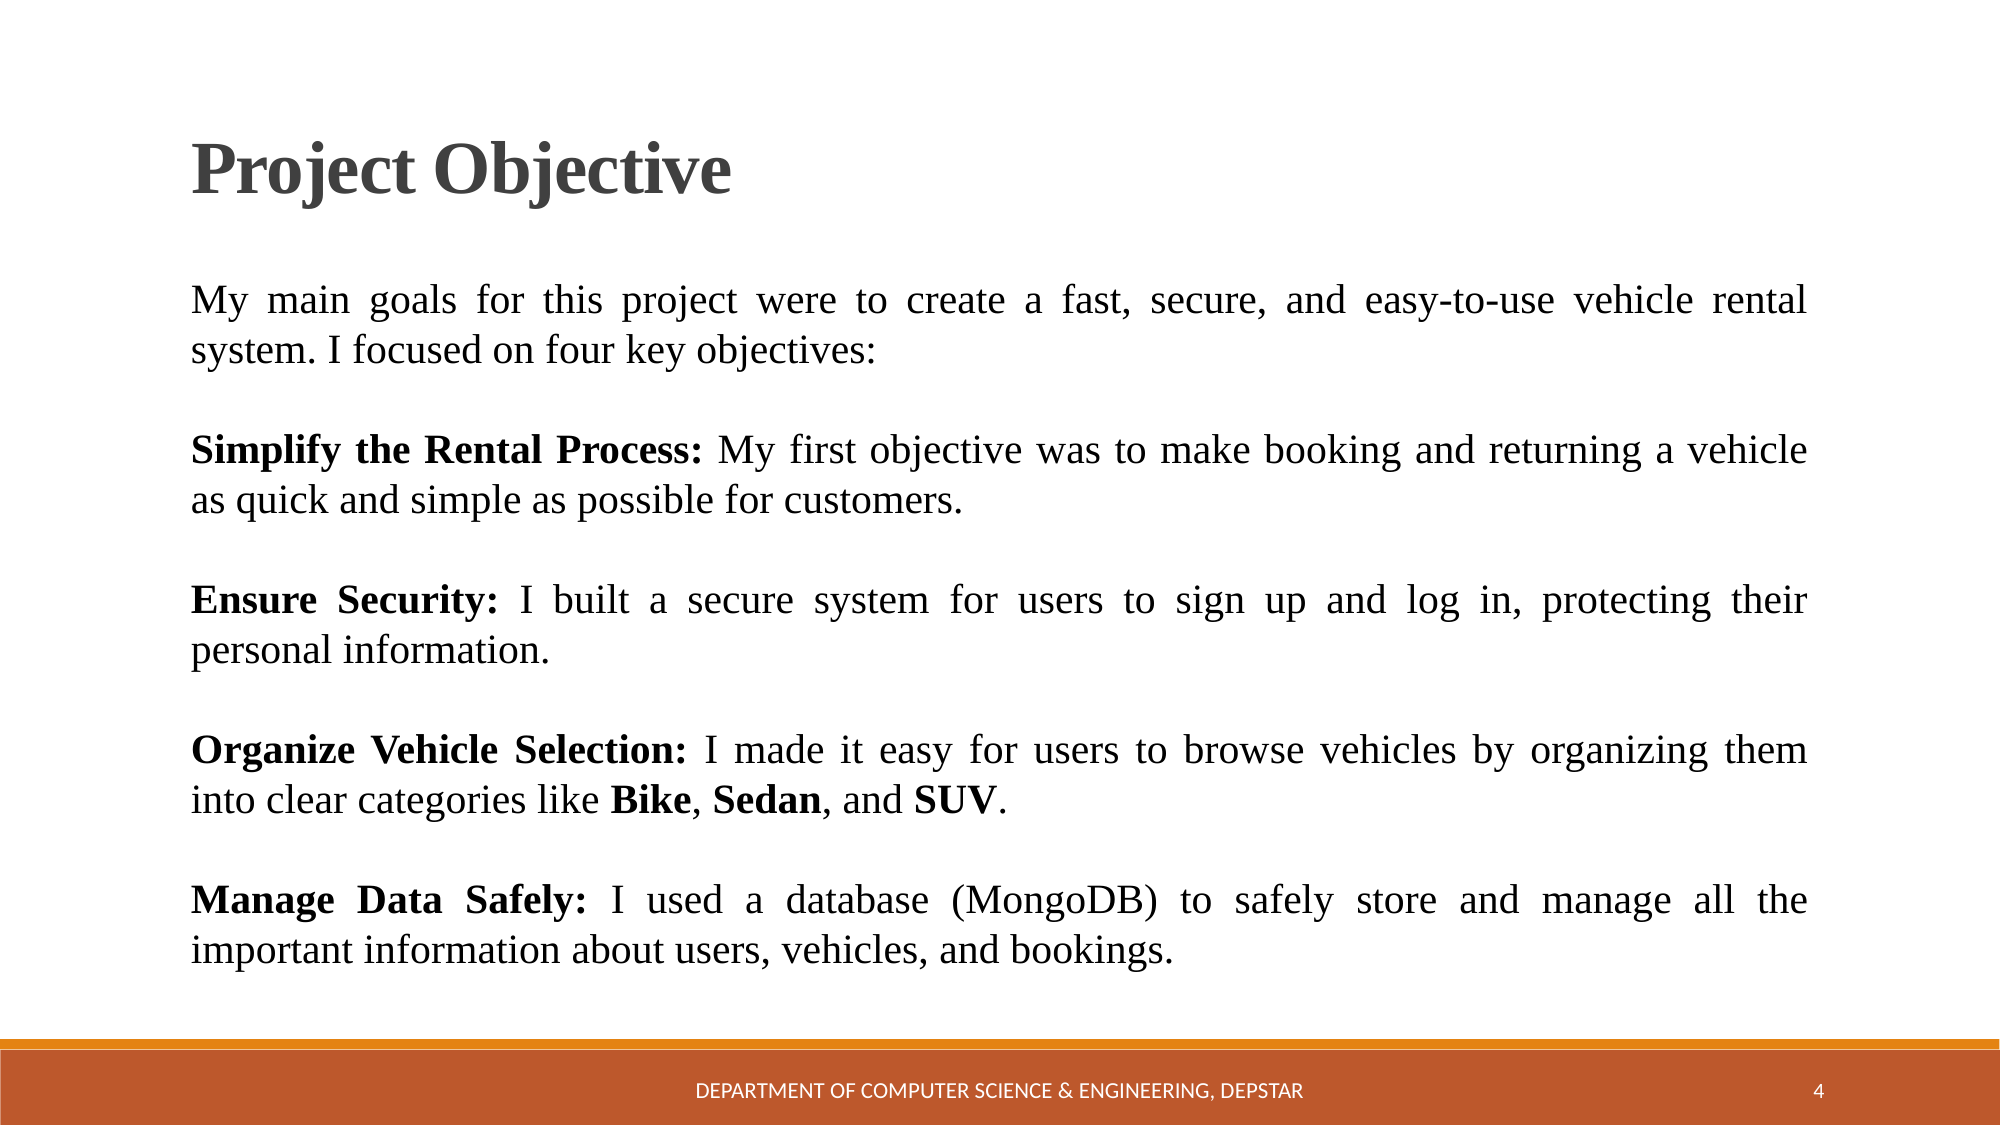

Project Objective
My main goals for this project were to create a fast, secure, and easy-to-use vehicle rental system. I focused on four key objectives:

Simplify the Rental Process: My first objective was to make booking and returning a vehicle as quick and simple as possible for customers.

Ensure Security: I built a secure system for users to sign up and log in, protecting their personal information.

Organize Vehicle Selection: I made it easy for users to browse vehicles by organizing them into clear categories like Bike, Sedan, and SUV.

Manage Data Safely: I used a database (MongoDB) to safely store and manage all the important information about users, vehicles, and bookings.
Department of Computer Science & Engineering, DEPSTAR
4